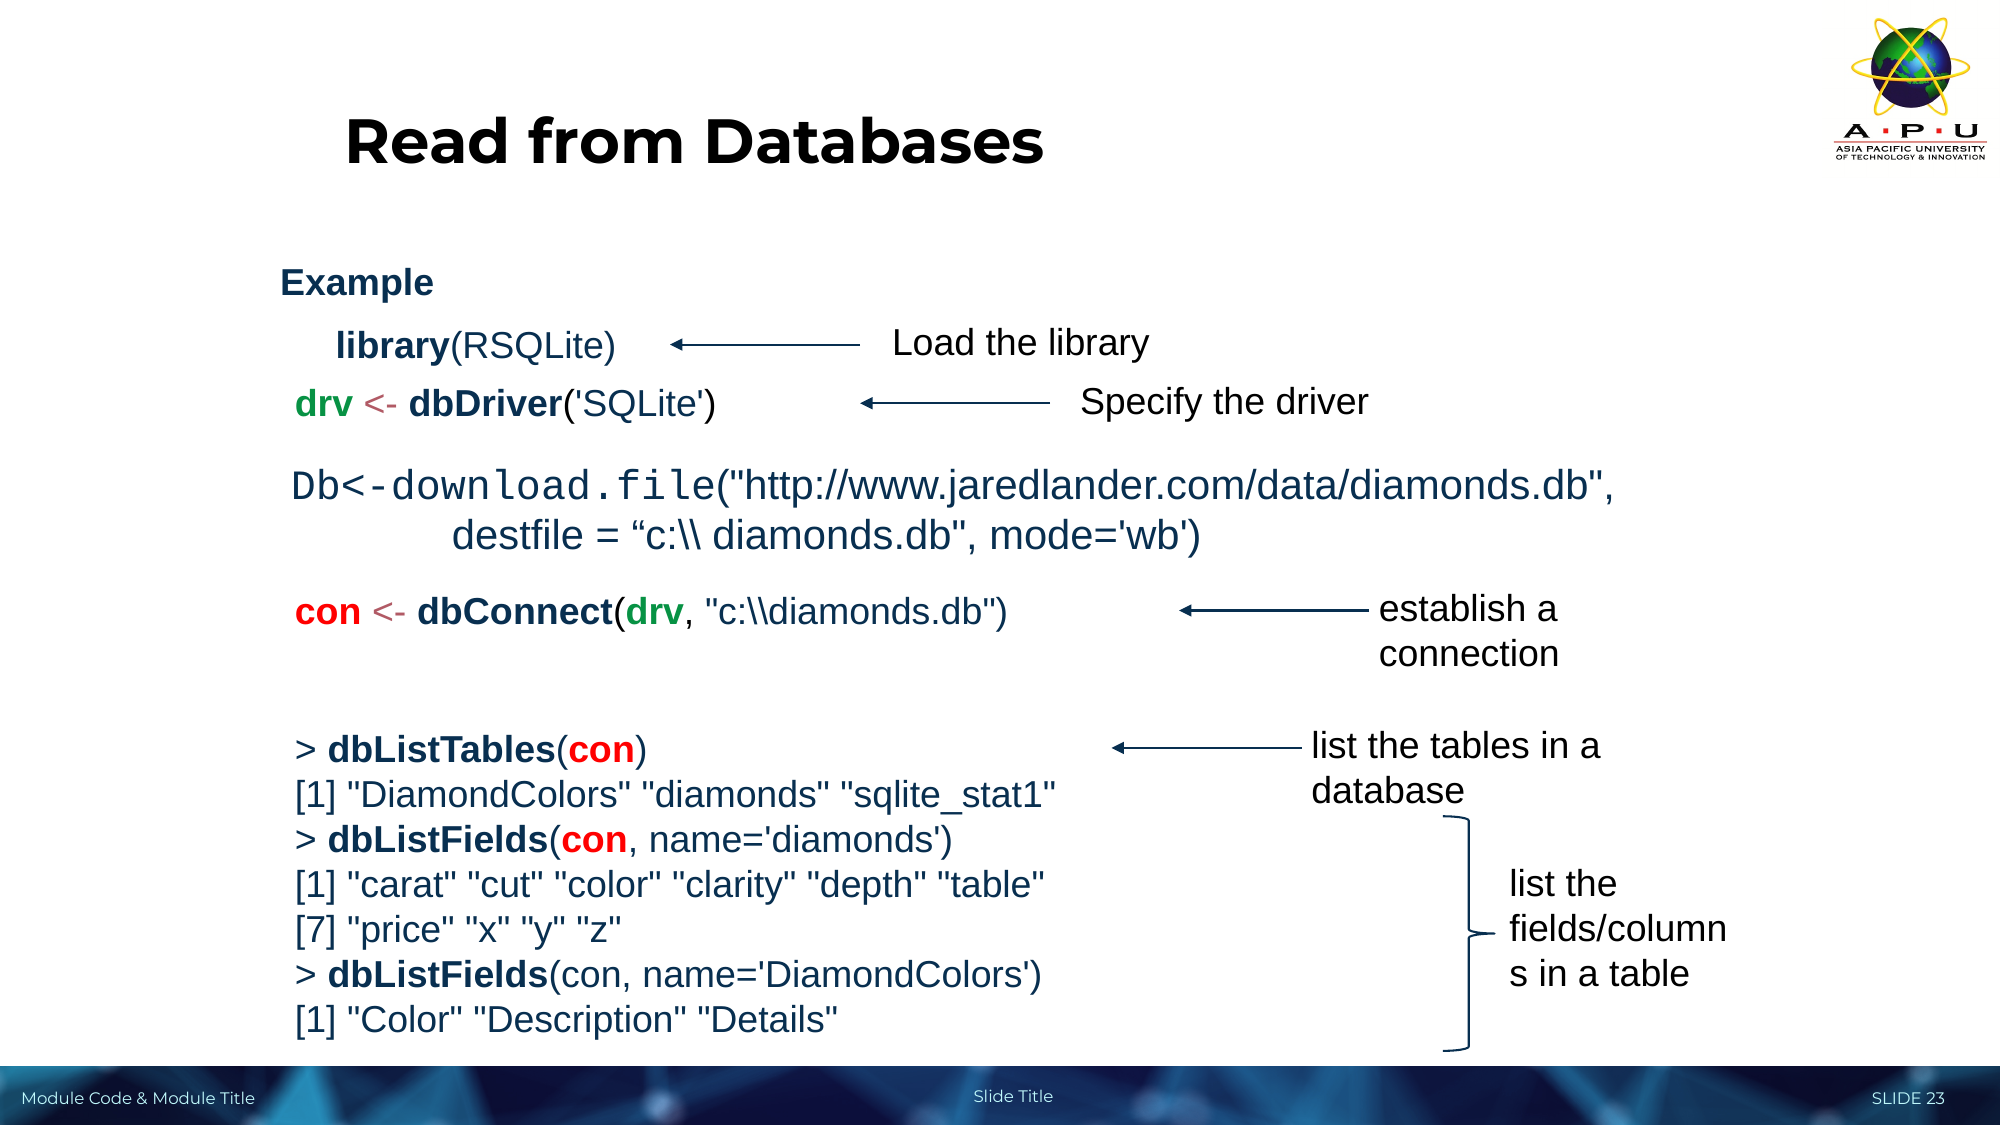

# Read from Databases
Example
Load the library
library(RSQLite)
Specify the driver
drv <- dbDriver('SQLite')
Db<-download.file("http://www.jaredlander.com/data/diamonds.db",
              destfile = “c:\\ diamonds.db", mode='wb')
establish a connection
con <- dbConnect(drv, "c:\\diamonds.db")
list the tables in a database
> dbListTables(con)
[1] "DiamondColors" "diamonds" "sqlite_stat1"
> dbListFields(con, name='diamonds')
[1] "carat" "cut" "color" "clarity" "depth" "table"
[7] "price" "x" "y" "z"
> dbListFields(con, name='DiamondColors')
[1] "Color" "Description" "Details"

list the fields/columns in a table